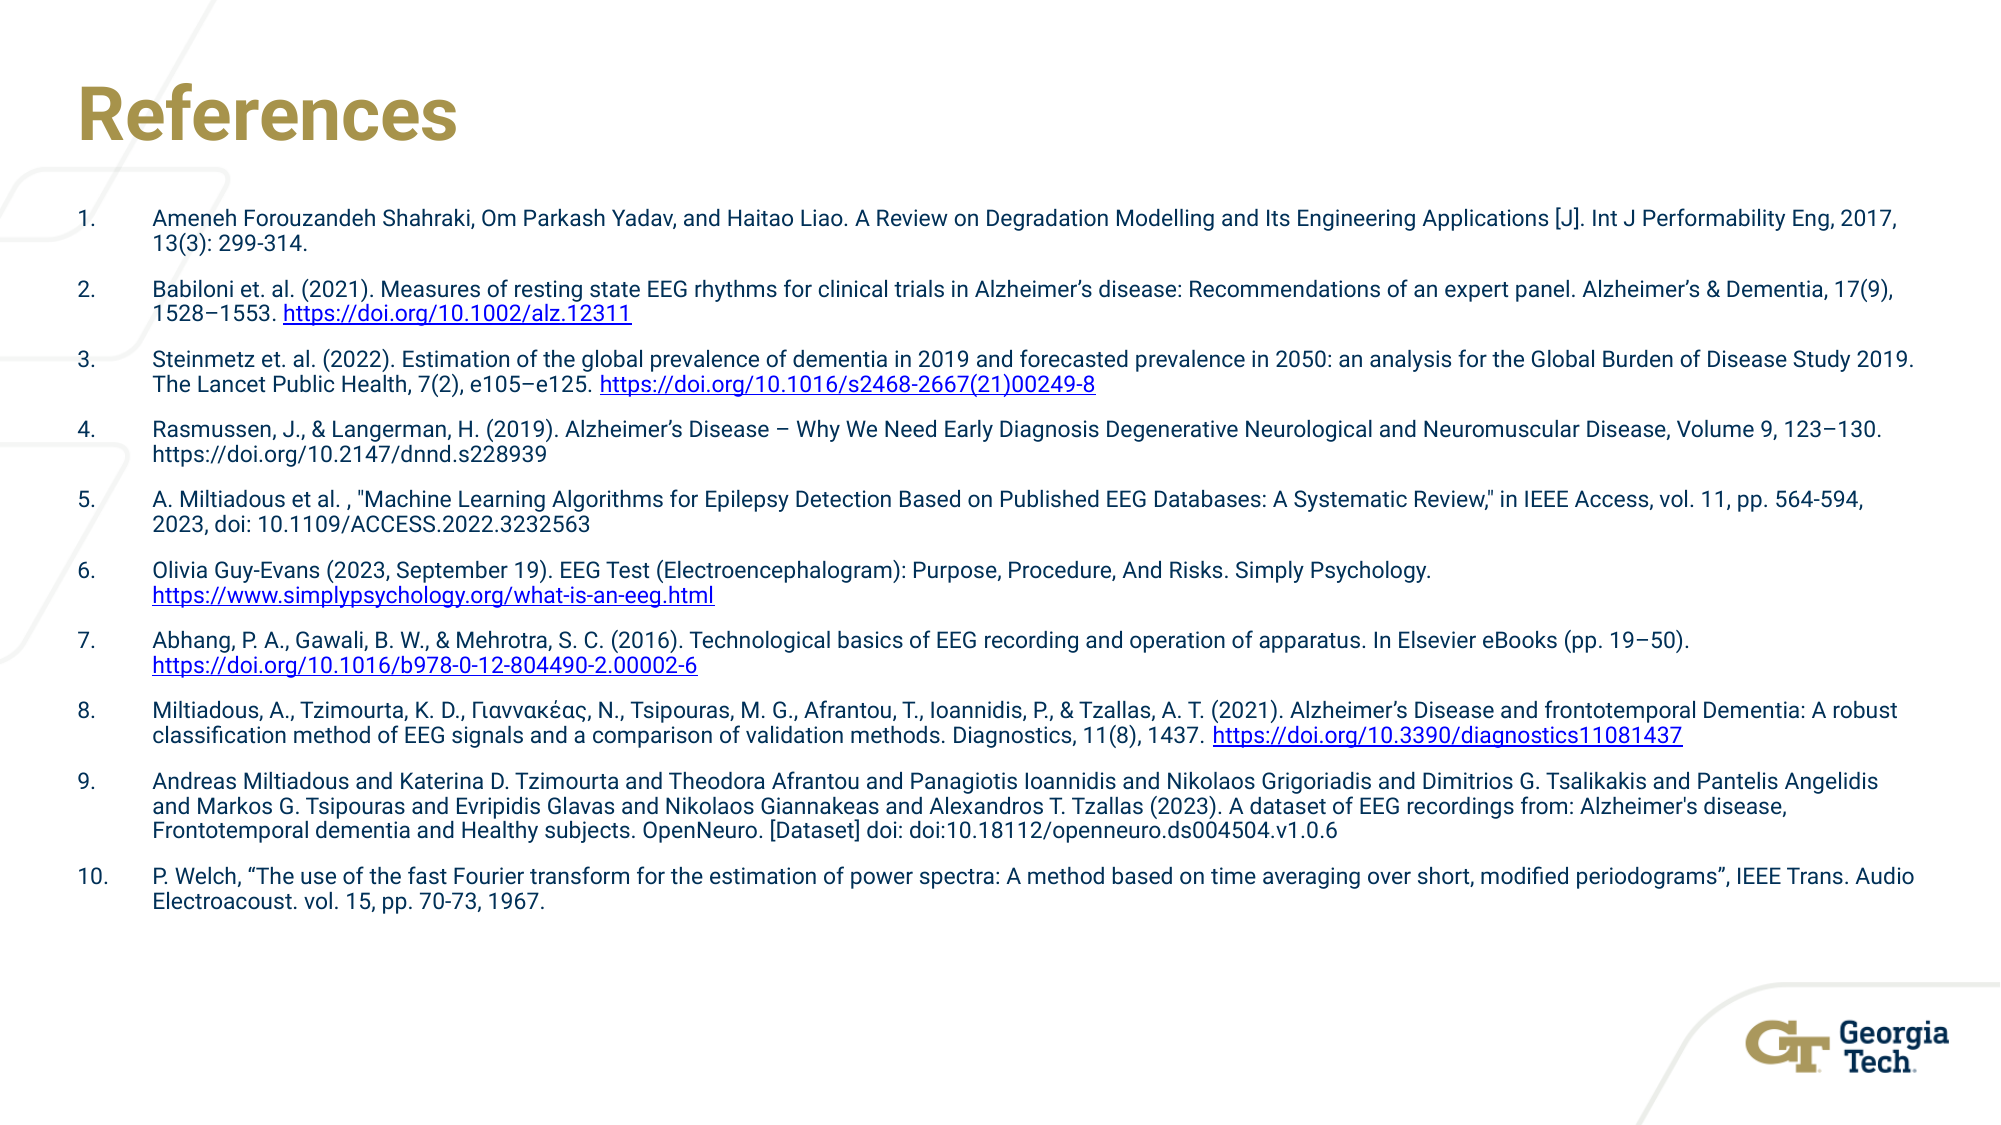

# References
Ameneh Forouzandeh Shahraki, Om Parkash Yadav, and Haitao Liao. A Review on Degradation Modelling and Its Engineering Applications [J]. Int J Performability Eng, 2017, 13(3): 299-314.
Babiloni et. al. (2021). Measures of resting state EEG rhythms for clinical trials in Alzheimer’s disease: Recommendations of an expert panel. Alzheimer’s & Dementia, 17(9), 1528–1553. https://doi.org/10.1002/alz.12311
Steinmetz et. al. (2022). Estimation of the global prevalence of dementia in 2019 and forecasted prevalence in 2050: an analysis for the Global Burden of Disease Study 2019. The Lancet Public Health, 7(2), e105–e125. https://doi.org/10.1016/s2468-2667(21)00249-8
Rasmussen, J., & Langerman, H. (2019). Alzheimer’s Disease – Why We Need Early Diagnosis Degenerative Neurological and Neuromuscular Disease, Volume 9, 123–130. https://doi.org/10.2147/dnnd.s228939
A. Miltiadous et al. , "Machine Learning Algorithms for Epilepsy Detection Based on Published EEG Databases: A Systematic Review," in IEEE Access, vol. 11, pp. 564-594, 2023, doi: 10.1109/ACCESS.2022.3232563
Olivia Guy-Evans (2023, September 19). EEG Test (Electroencephalogram): Purpose, Procedure, And Risks. Simply Psychology. https://www.simplypsychology.org/what-is-an-eeg.html
Abhang, P. A., Gawali, B. W., & Mehrotra, S. C. (2016). Technological basics of EEG recording and operation of apparatus. In Elsevier eBooks (pp. 19–50). https://doi.org/10.1016/b978-0-12-804490-2.00002-6
Miltiadous, A., Tzimourta, K. D., Γιαννακέας, Ν., Tsipouras, M. G., Afrantou, T., Ioannidis, P., & Tzallas, A. T. (2021). Alzheimer’s Disease and frontotemporal Dementia: A robust classification method of EEG signals and a comparison of validation methods. Diagnostics, 11(8), 1437. https://doi.org/10.3390/diagnostics11081437
Andreas Miltiadous and Katerina D. Tzimourta and Theodora Afrantou and Panagiotis Ioannidis and Nikolaos Grigoriadis and Dimitrios G. Tsalikakis and Pantelis Angelidis and Markos G. Tsipouras and Evripidis Glavas and Nikolaos Giannakeas and Alexandros T. Tzallas (2023). A dataset of EEG recordings from: Alzheimer's disease, Frontotemporal dementia and Healthy subjects. OpenNeuro. [Dataset] doi: doi:10.18112/openneuro.ds004504.v1.0.6
P. Welch, “The use of the fast Fourier transform for the estimation of power spectra: A method based on time averaging over short, modified periodograms”, IEEE Trans. Audio Electroacoust. vol. 15, pp. 70-73, 1967.